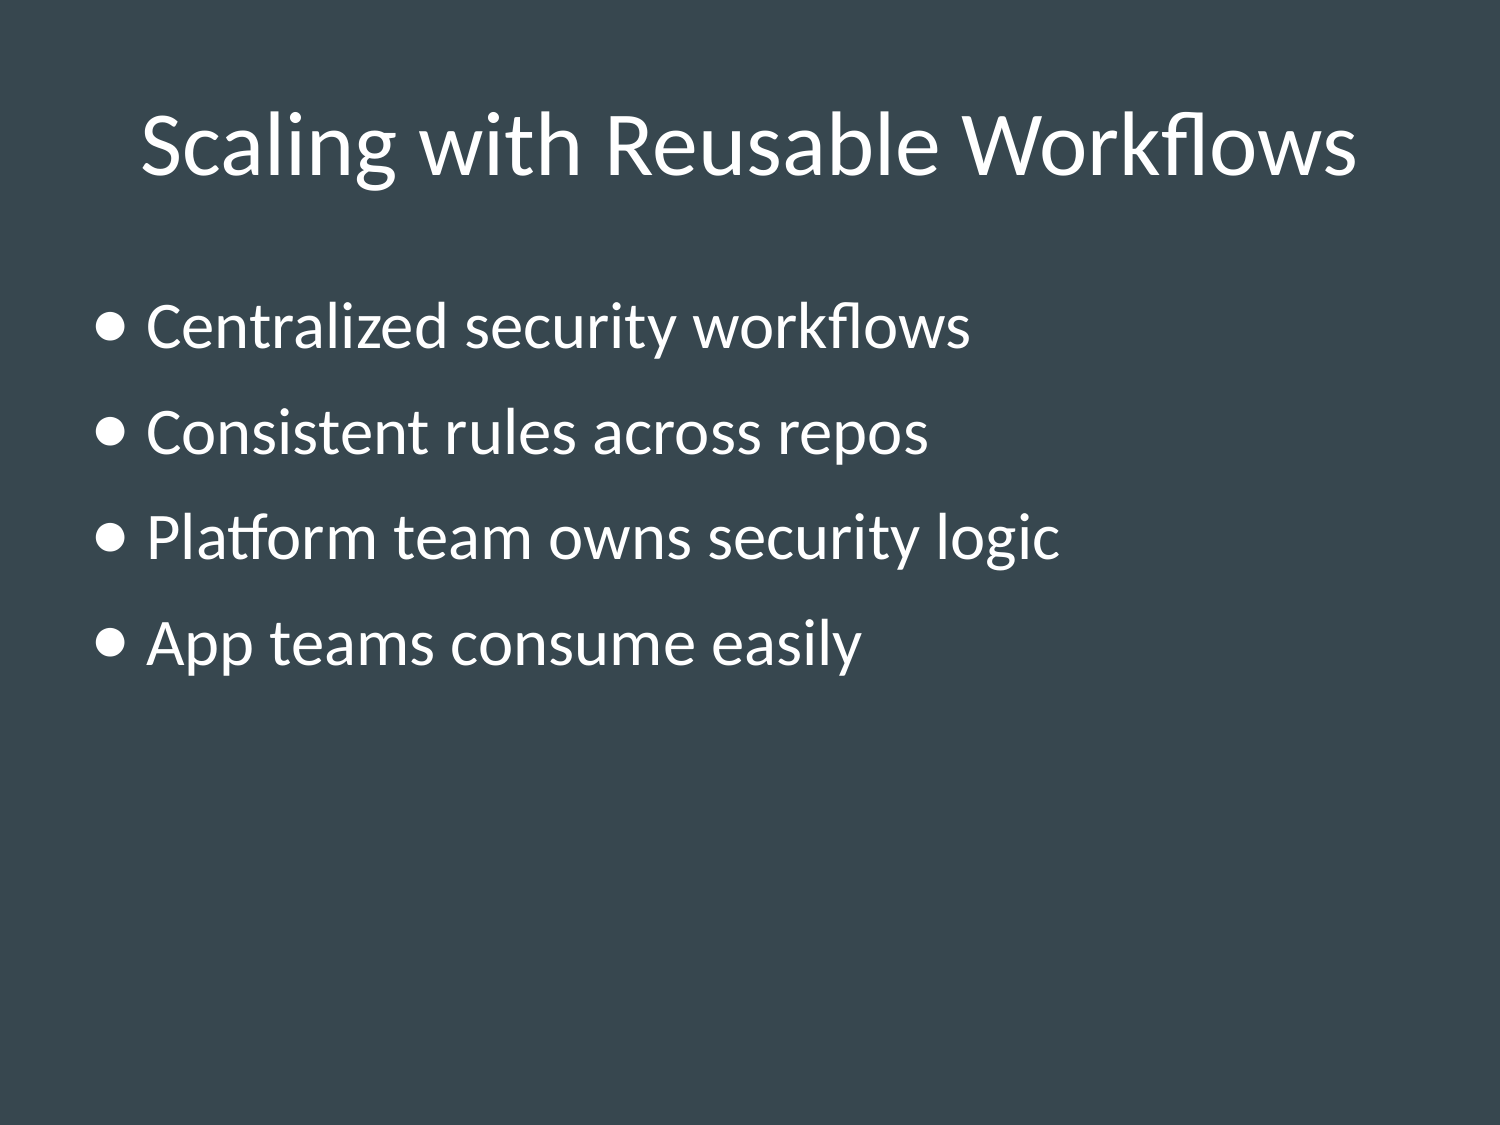

# Scaling with Reusable Workflows
Centralized security workflows
Consistent rules across repos
Platform team owns security logic
App teams consume easily